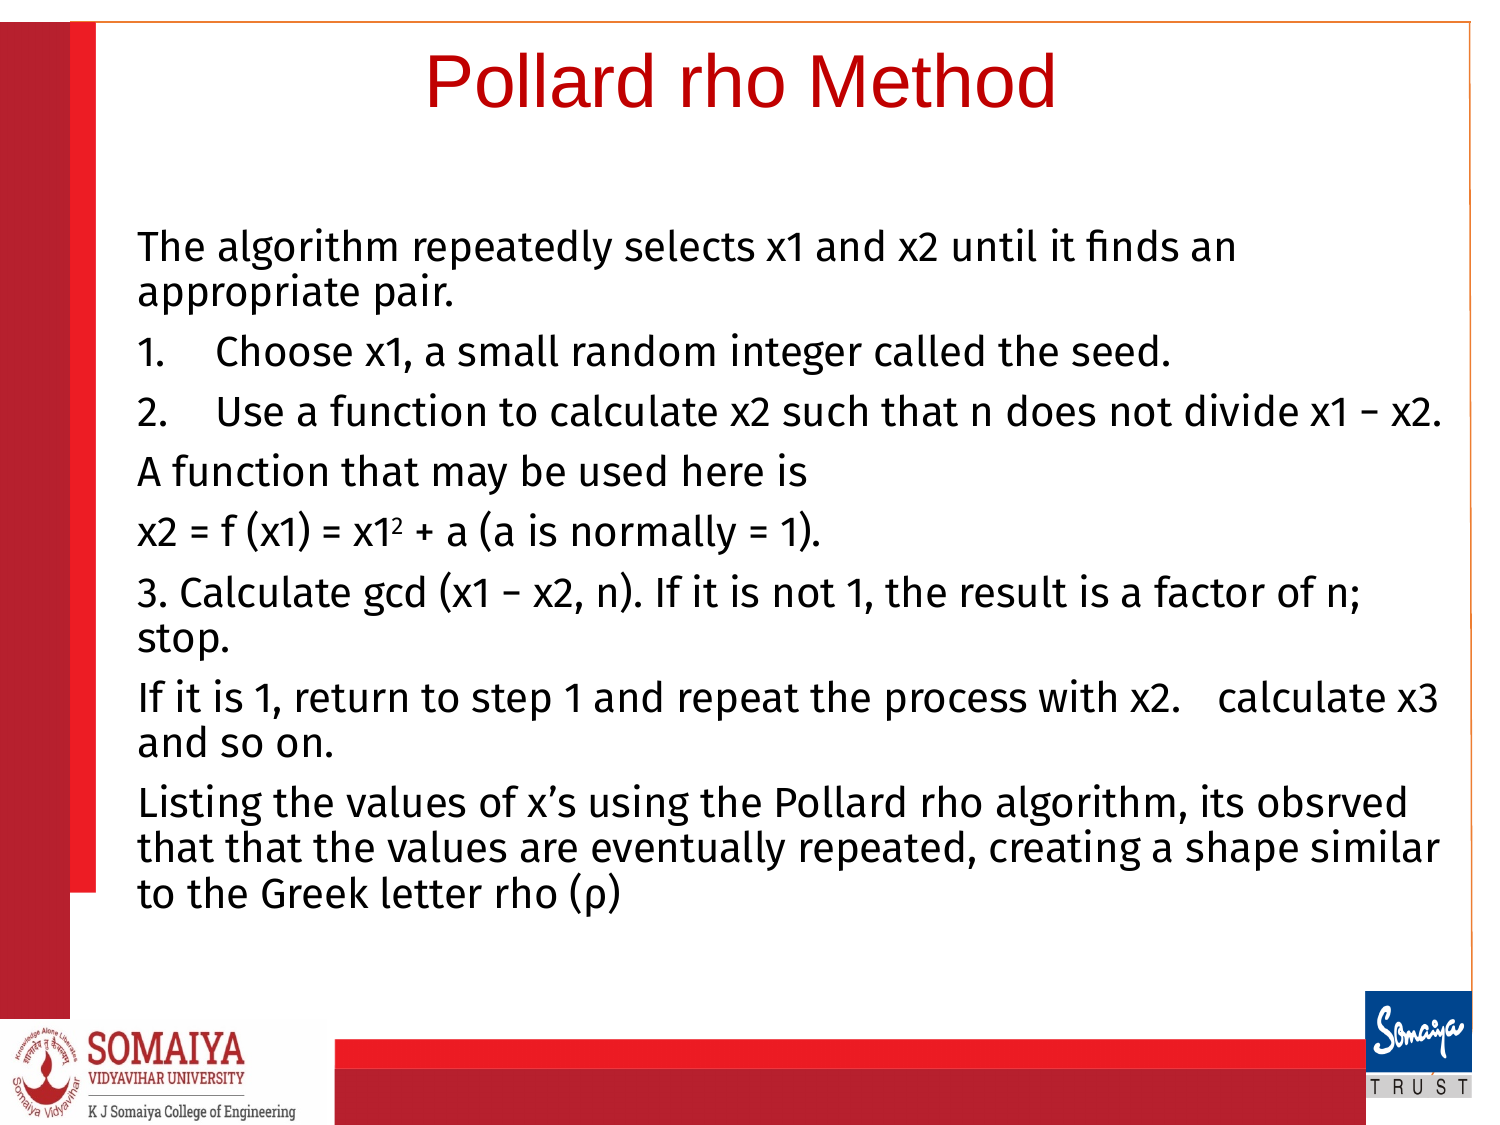

# Pollard rho Method
The algorithm repeatedly selects x1 and x2 until it finds an appropriate pair.
Choose x1, a small random integer called the seed.
Use a function to calculate x2 such that n does not divide x1 − x2.
	A function that may be used here is
		x2 = f (x1) = x12 + a (a is normally = 1).
3. Calculate gcd (x1 − x2, n). If it is not 1, the result is a factor of n; stop.
	If it is 1, return to step 1 and repeat the process with x2. 	calculate x3 and so on.
	Listing the values of x’s using the Pollard rho algorithm, its obsrved that that the values are eventually repeated, creating a shape similar to the Greek letter rho (ρ)